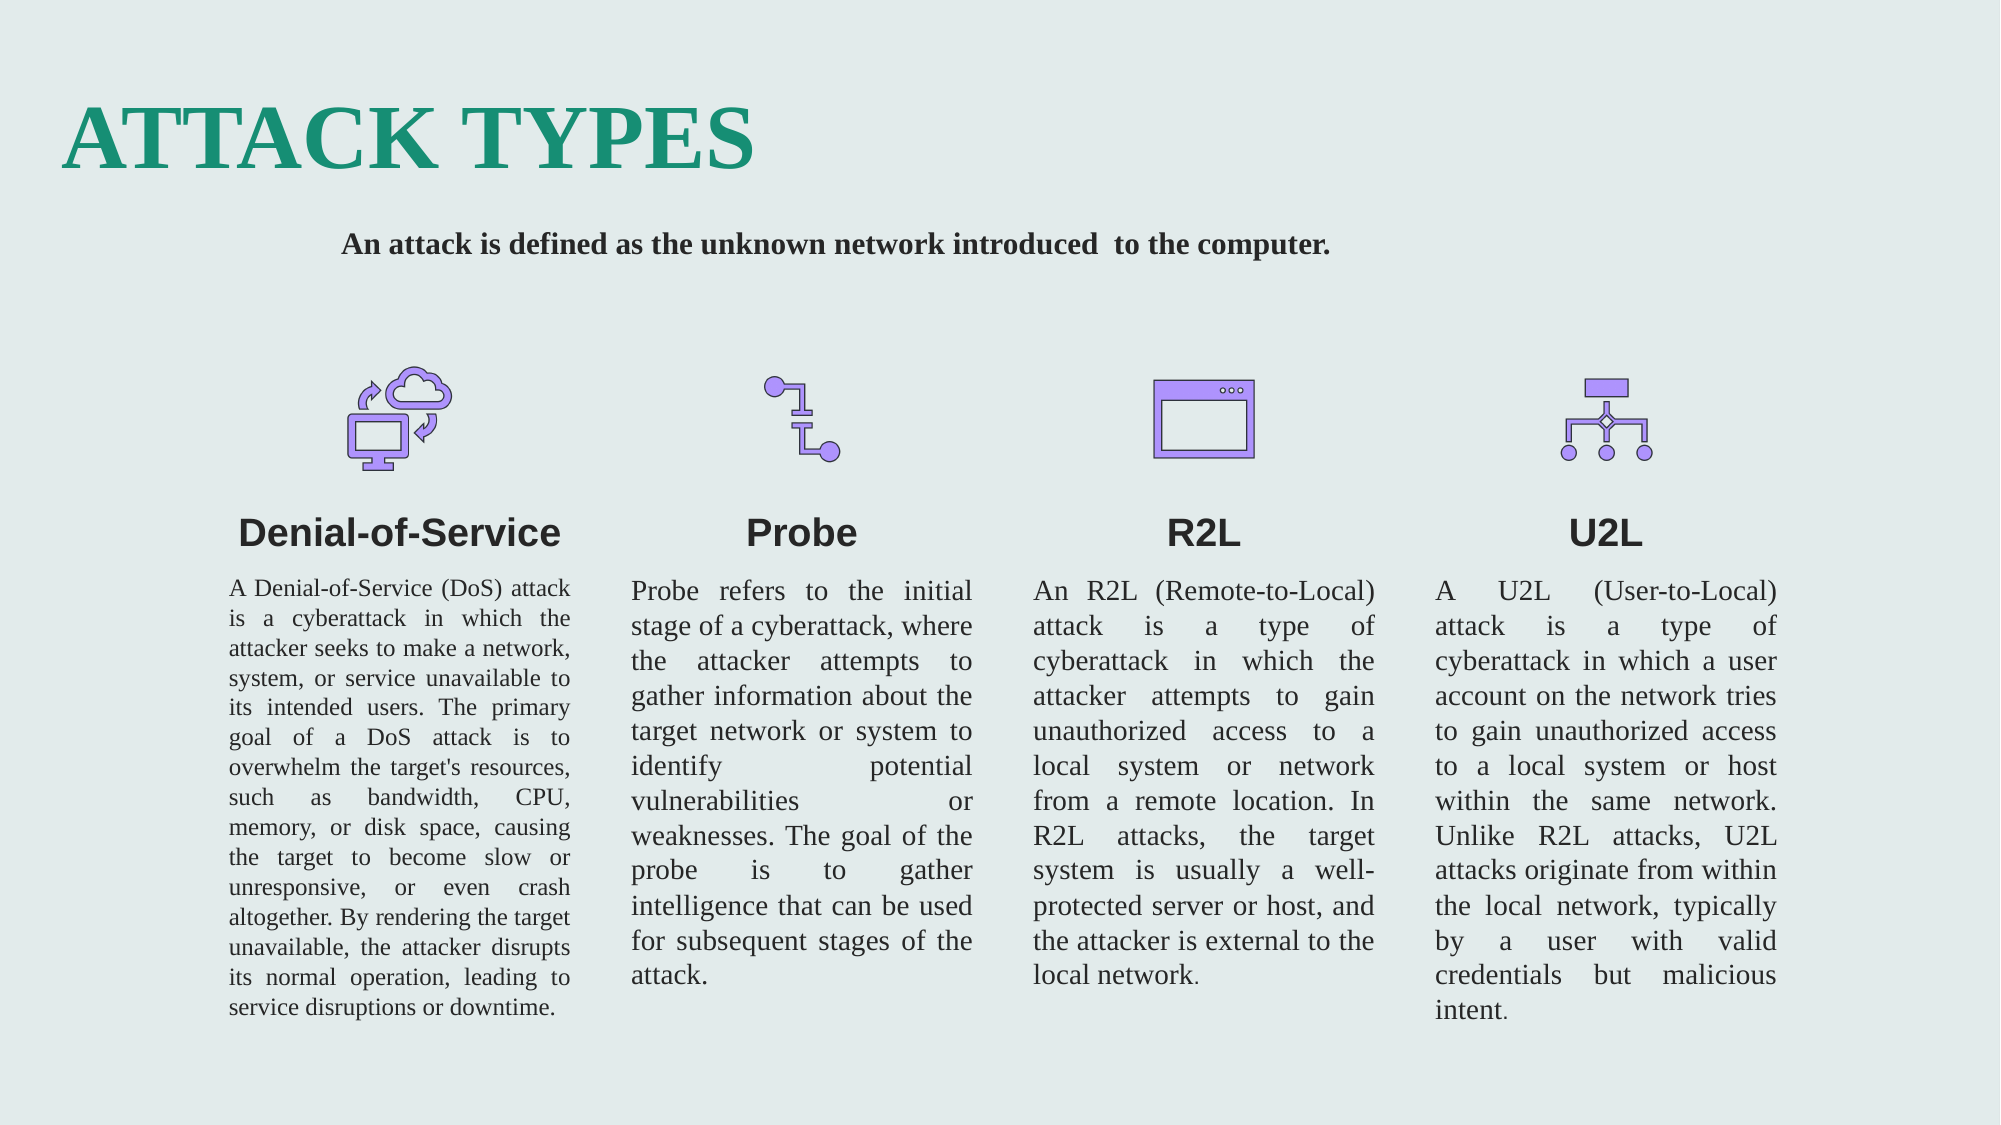

# ATTACK TYPES
An attack is defined as the unknown network introduced  to the computer.
Denial-of-Service
A Denial-of-Service (DoS) attack is a cyberattack in which the attacker seeks to make a network, system, or service unavailable to its intended users. The primary goal of a DoS attack is to overwhelm the target's resources, such as bandwidth, CPU, memory, or disk space, causing the target to become slow or unresponsive, or even crash altogether. By rendering the target unavailable, the attacker disrupts its normal operation, leading to service disruptions or downtime.
Probe
Probe refers to the initial stage of a cyberattack, where the attacker attempts to gather information about the target network or system to identify potential vulnerabilities or weaknesses. The goal of the probe is to gather intelligence that can be used for subsequent stages of the attack.
R2L
An R2L (Remote-to-Local) attack is a type of cyberattack in which the attacker attempts to gain unauthorized access to a local system or network from a remote location. In R2L attacks, the target system is usually a well-protected server or host, and the attacker is external to the local network.
U2L
A U2L (User-to-Local) attack is a type of cyberattack in which a user account on the network tries to gain unauthorized access to a local system or host within the same network. Unlike R2L attacks, U2L attacks originate from within the local network, typically by a user with valid credentials but malicious intent.